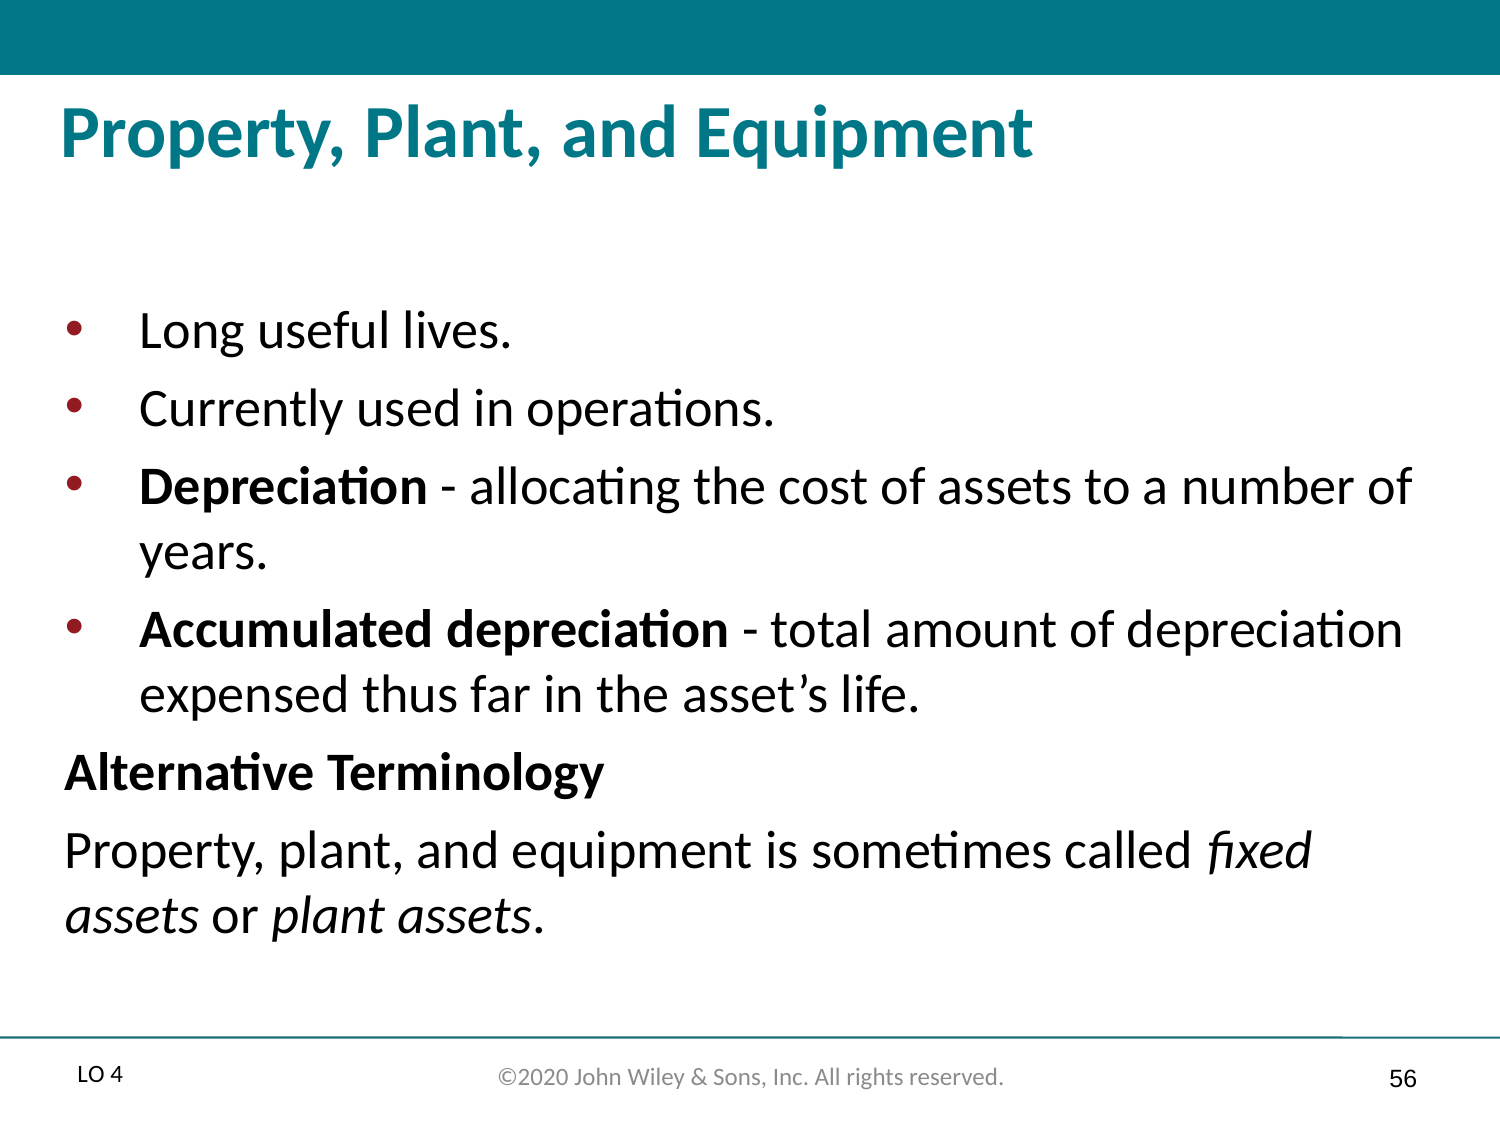

# Property, Plant, and Equipment
Long useful lives.
Currently used in operations.
Depreciation - allocating the cost of assets to a number of years.
Accumulated depreciation - total amount of depreciation expensed thus far in the asset’s life.
Alternative Terminology
Property, plant, and equipment is sometimes called fixed assets or plant assets.
L O 4